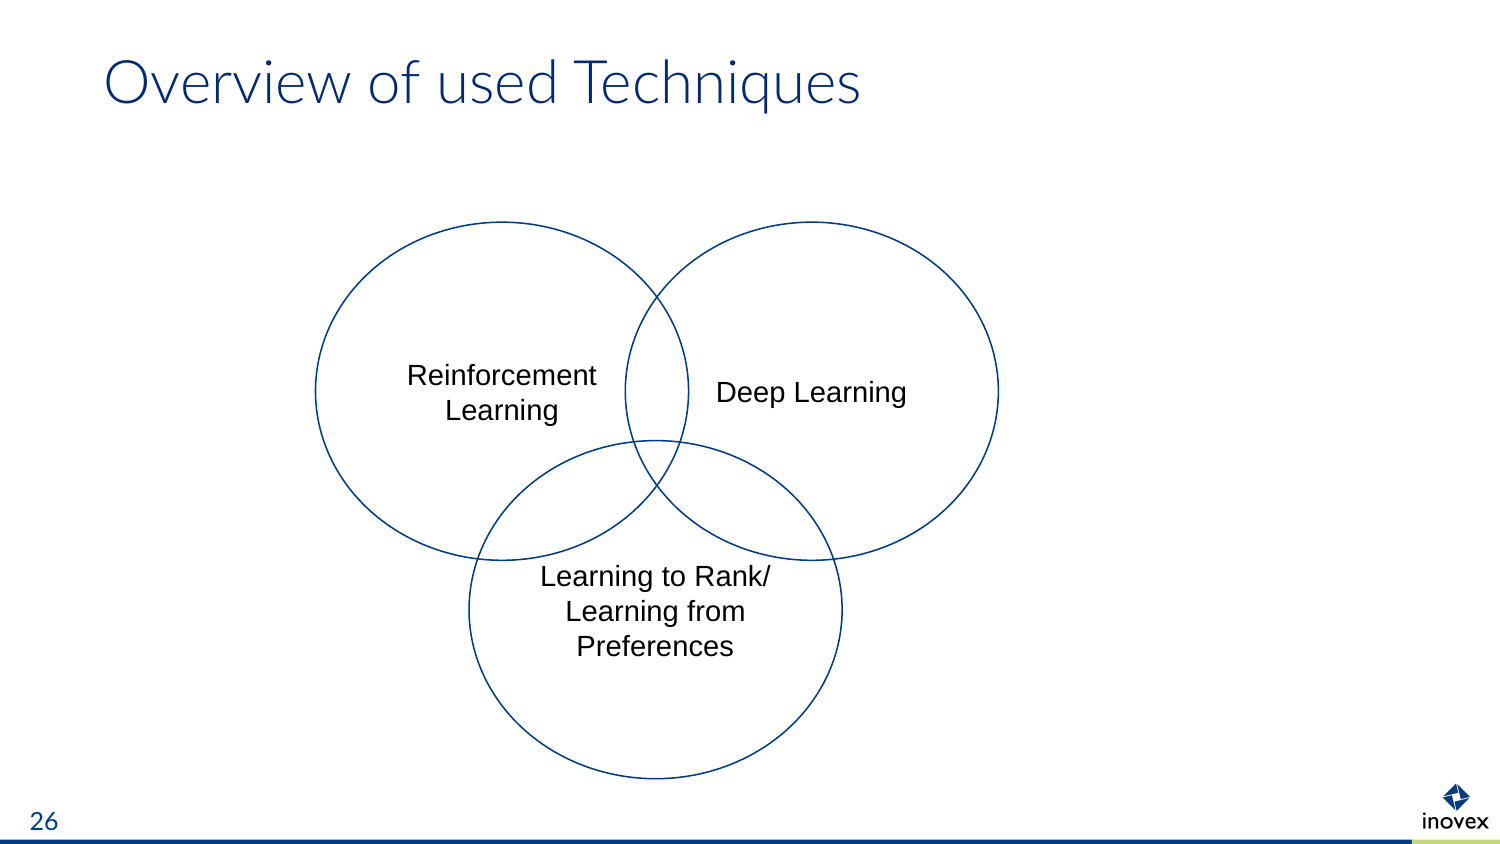

# Overview of used Techniques

Reinforcement
Learning
Deep Learning
Learning to Rank/
Learning from Preferences
26